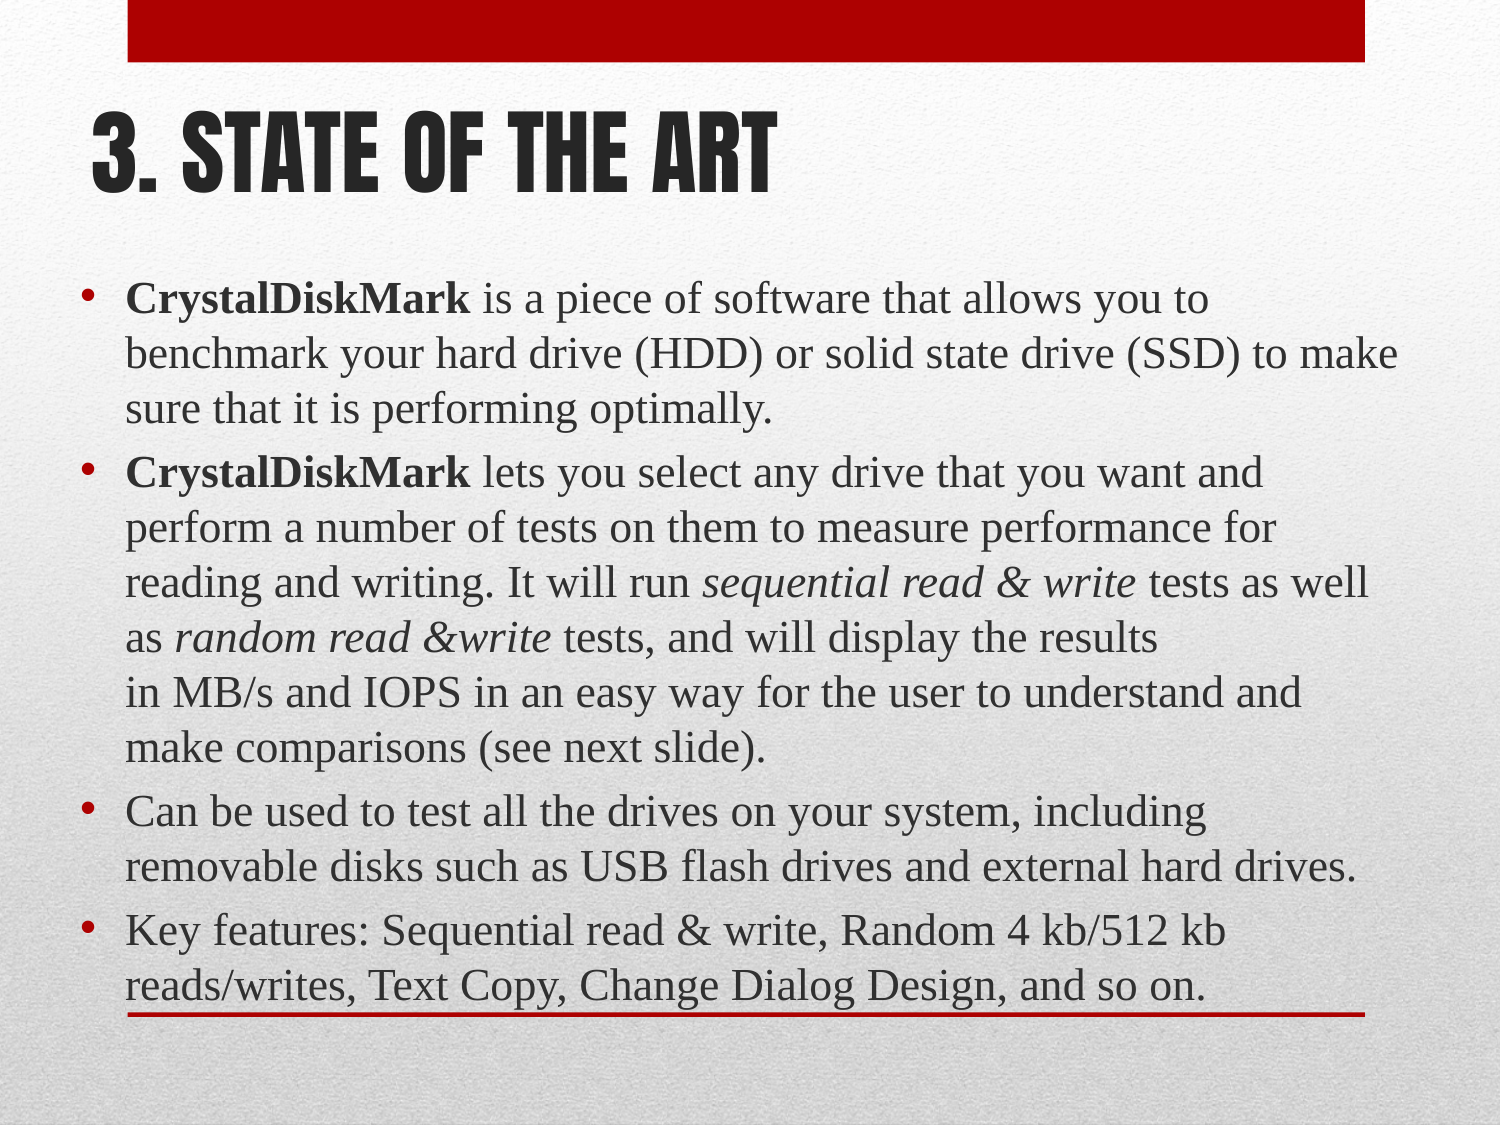

# 3. STATE OF THE ART
CrystalDiskMark is a piece of software that allows you to benchmark your hard drive (HDD) or solid state drive (SSD) to make sure that it is performing optimally.
CrystalDiskMark lets you select any drive that you want and perform a number of tests on them to measure performance for reading and writing. It will run sequential read & write tests as well as random read &write tests, and will display the results in MB/s and IOPS in an easy way for the user to understand and make comparisons (see next slide).
Can be used to test all the drives on your system, including removable disks such as USB flash drives and external hard drives.
Key features: Sequential read & write, Random 4 kb/512 kb reads/writes, Text Copy, Change Dialog Design, and so on.